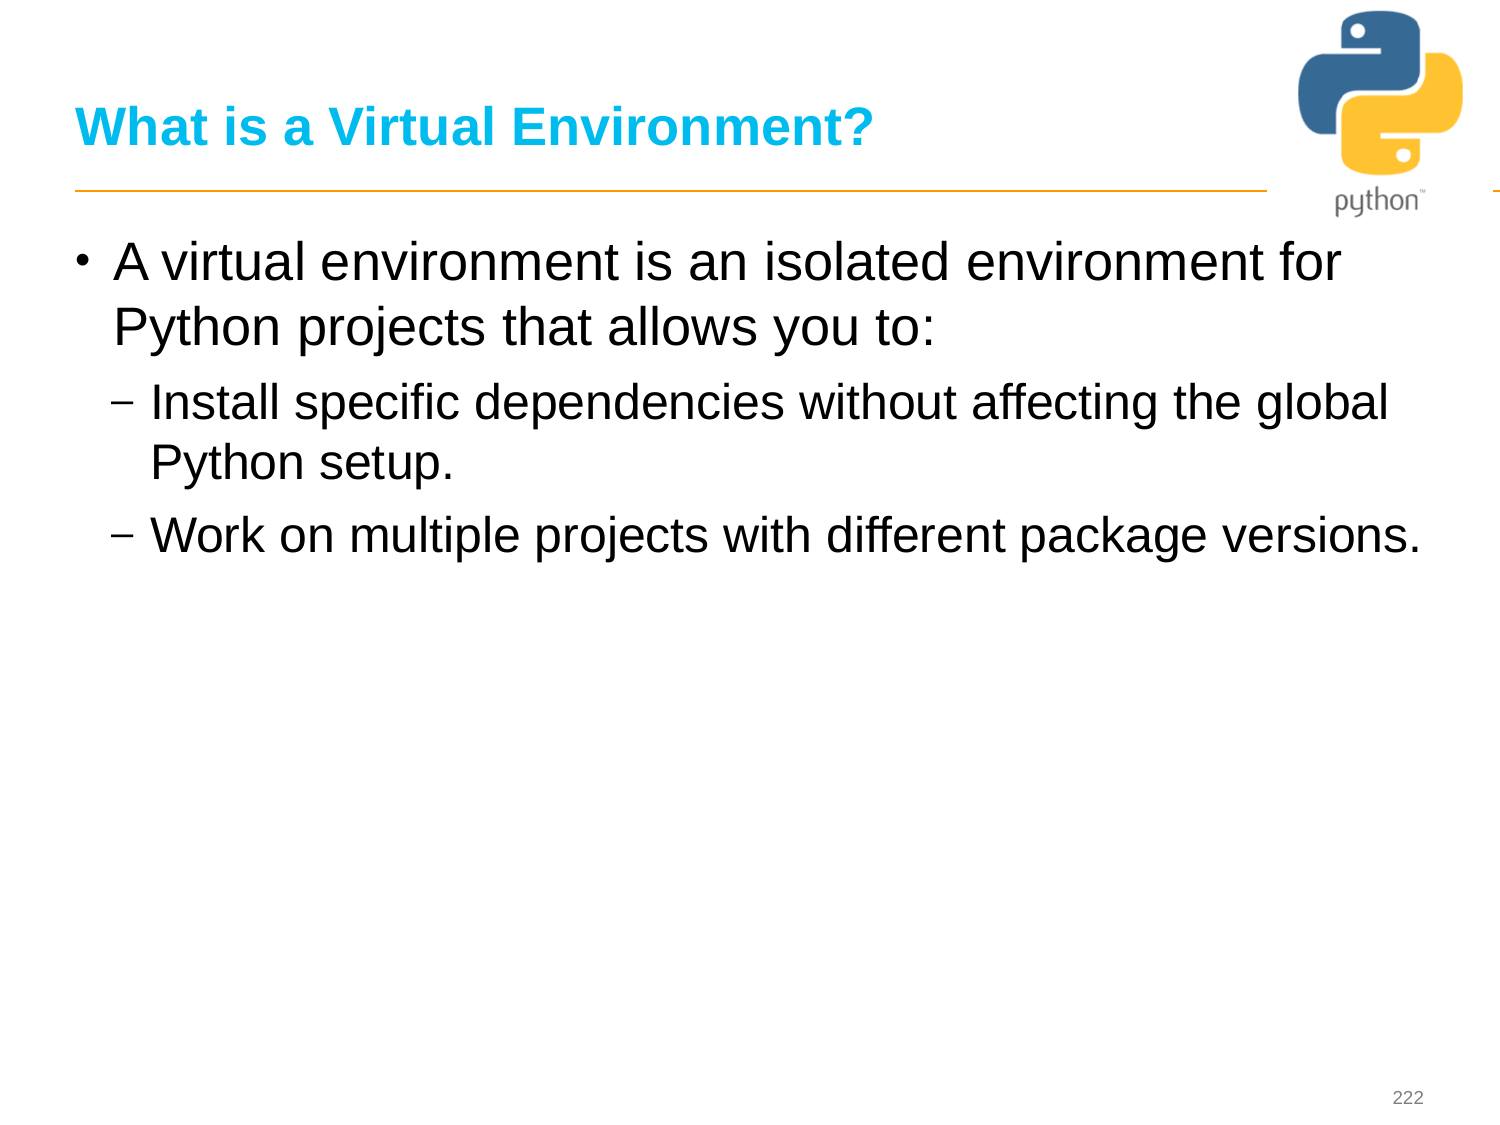

# What is a Virtual Environment?
A virtual environment is an isolated environment for Python projects that allows you to:
Install specific dependencies without affecting the global Python setup.
Work on multiple projects with different package versions.